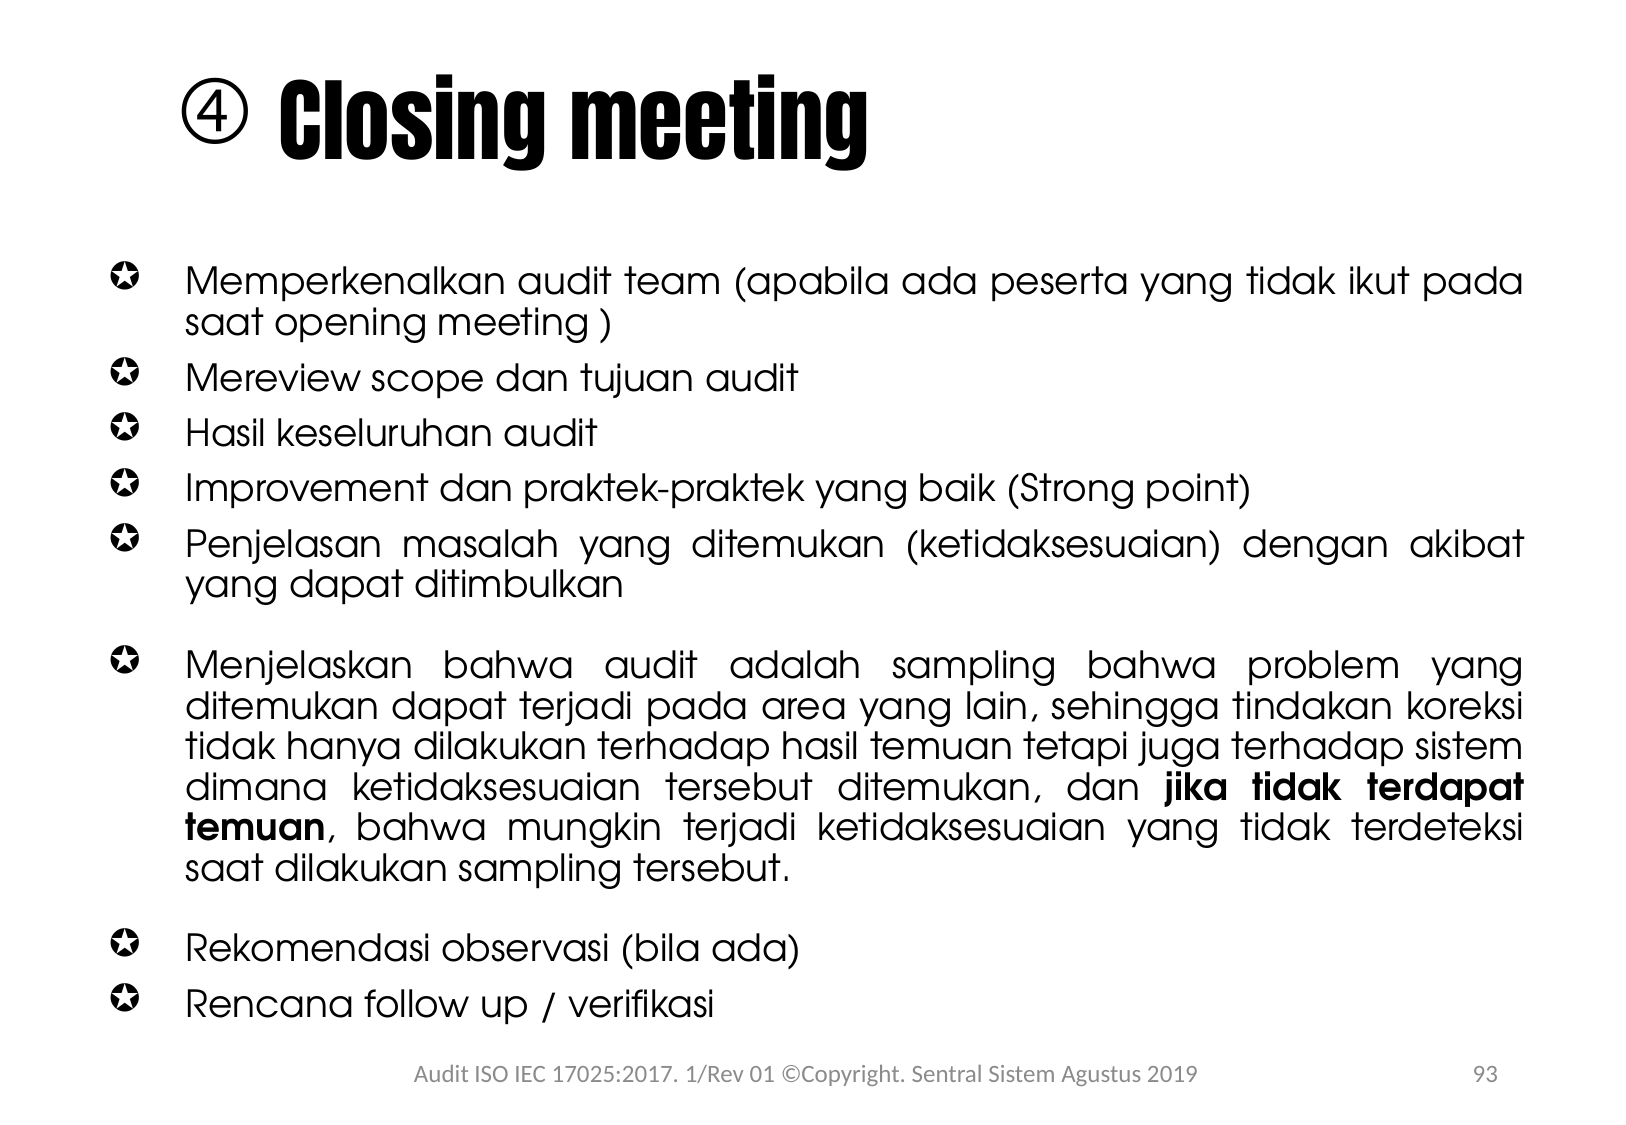

Closing meeting
Memperkenalkan audit team (apabila ada peserta yang tidak ikut pada saat opening meeting )
Mereview scope dan tujuan audit
Hasil keseluruhan audit
Improvement dan praktek-praktek yang baik (Strong point)
Penjelasan masalah yang ditemukan (ketidaksesuaian) dengan akibat yang dapat ditimbulkan

Menjelaskan bahwa audit adalah sampling bahwa problem yang ditemukan dapat terjadi pada area yang lain, sehingga tindakan koreksi tidak hanya dilakukan terhadap hasil temuan tetapi juga terhadap sistem dimana ketidaksesuaian tersebut ditemukan, dan jika tidak terdapat temuan, bahwa mungkin terjadi ketidaksesuaian yang tidak terdeteksi saat dilakukan sampling tersebut.

Rekomendasi observasi (bila ada)
Rencana follow up / verifikasi
Audit ISO IEC 17025:2017. 1/Rev 01 ©Copyright. Sentral Sistem Agustus 2019
93